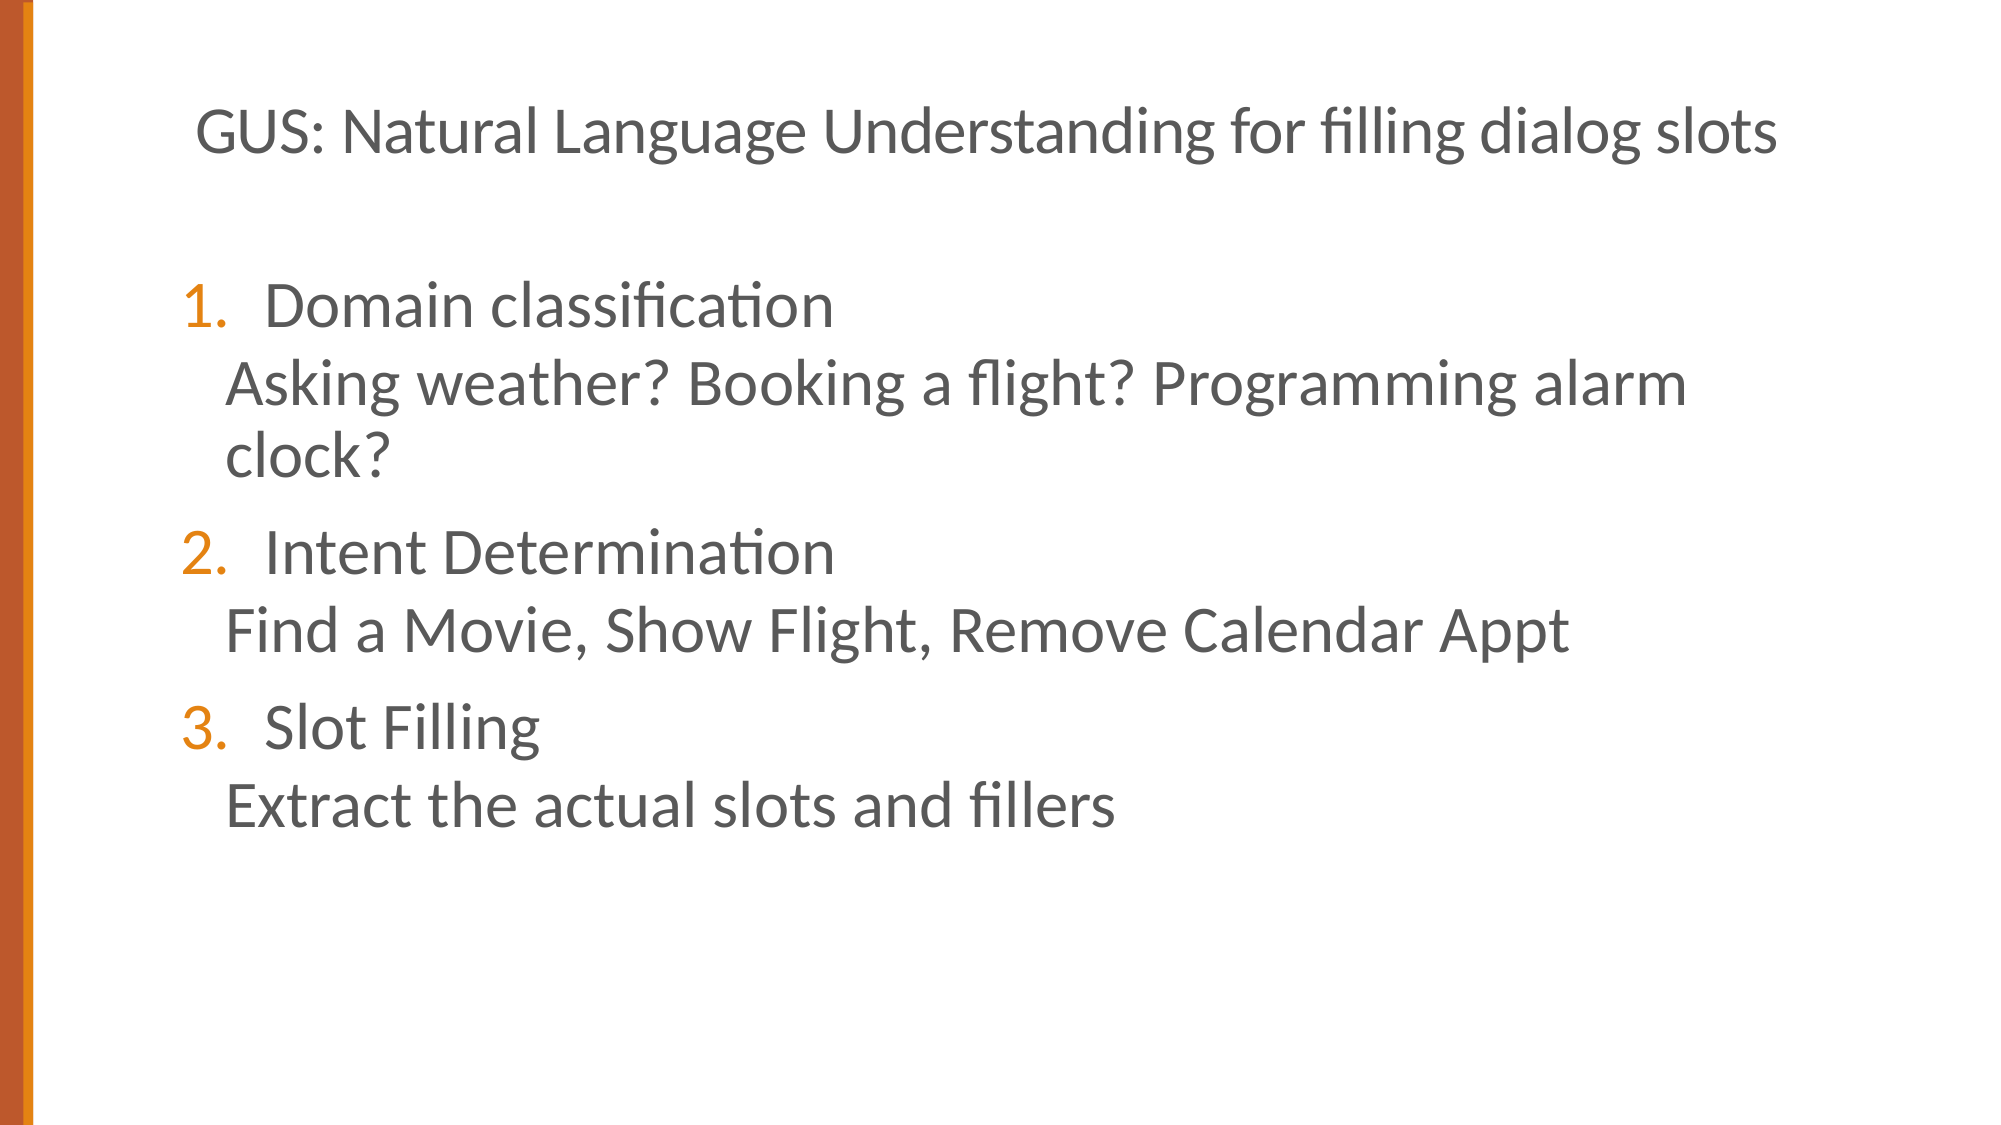

# GUS: Natural Language Understanding for filling dialog slots
Domain classification
Asking weather? Booking a flight? Programming alarm clock?
Intent Determination
Find a Movie, Show Flight, Remove Calendar Appt
Slot Filling
Extract the actual slots and fillers